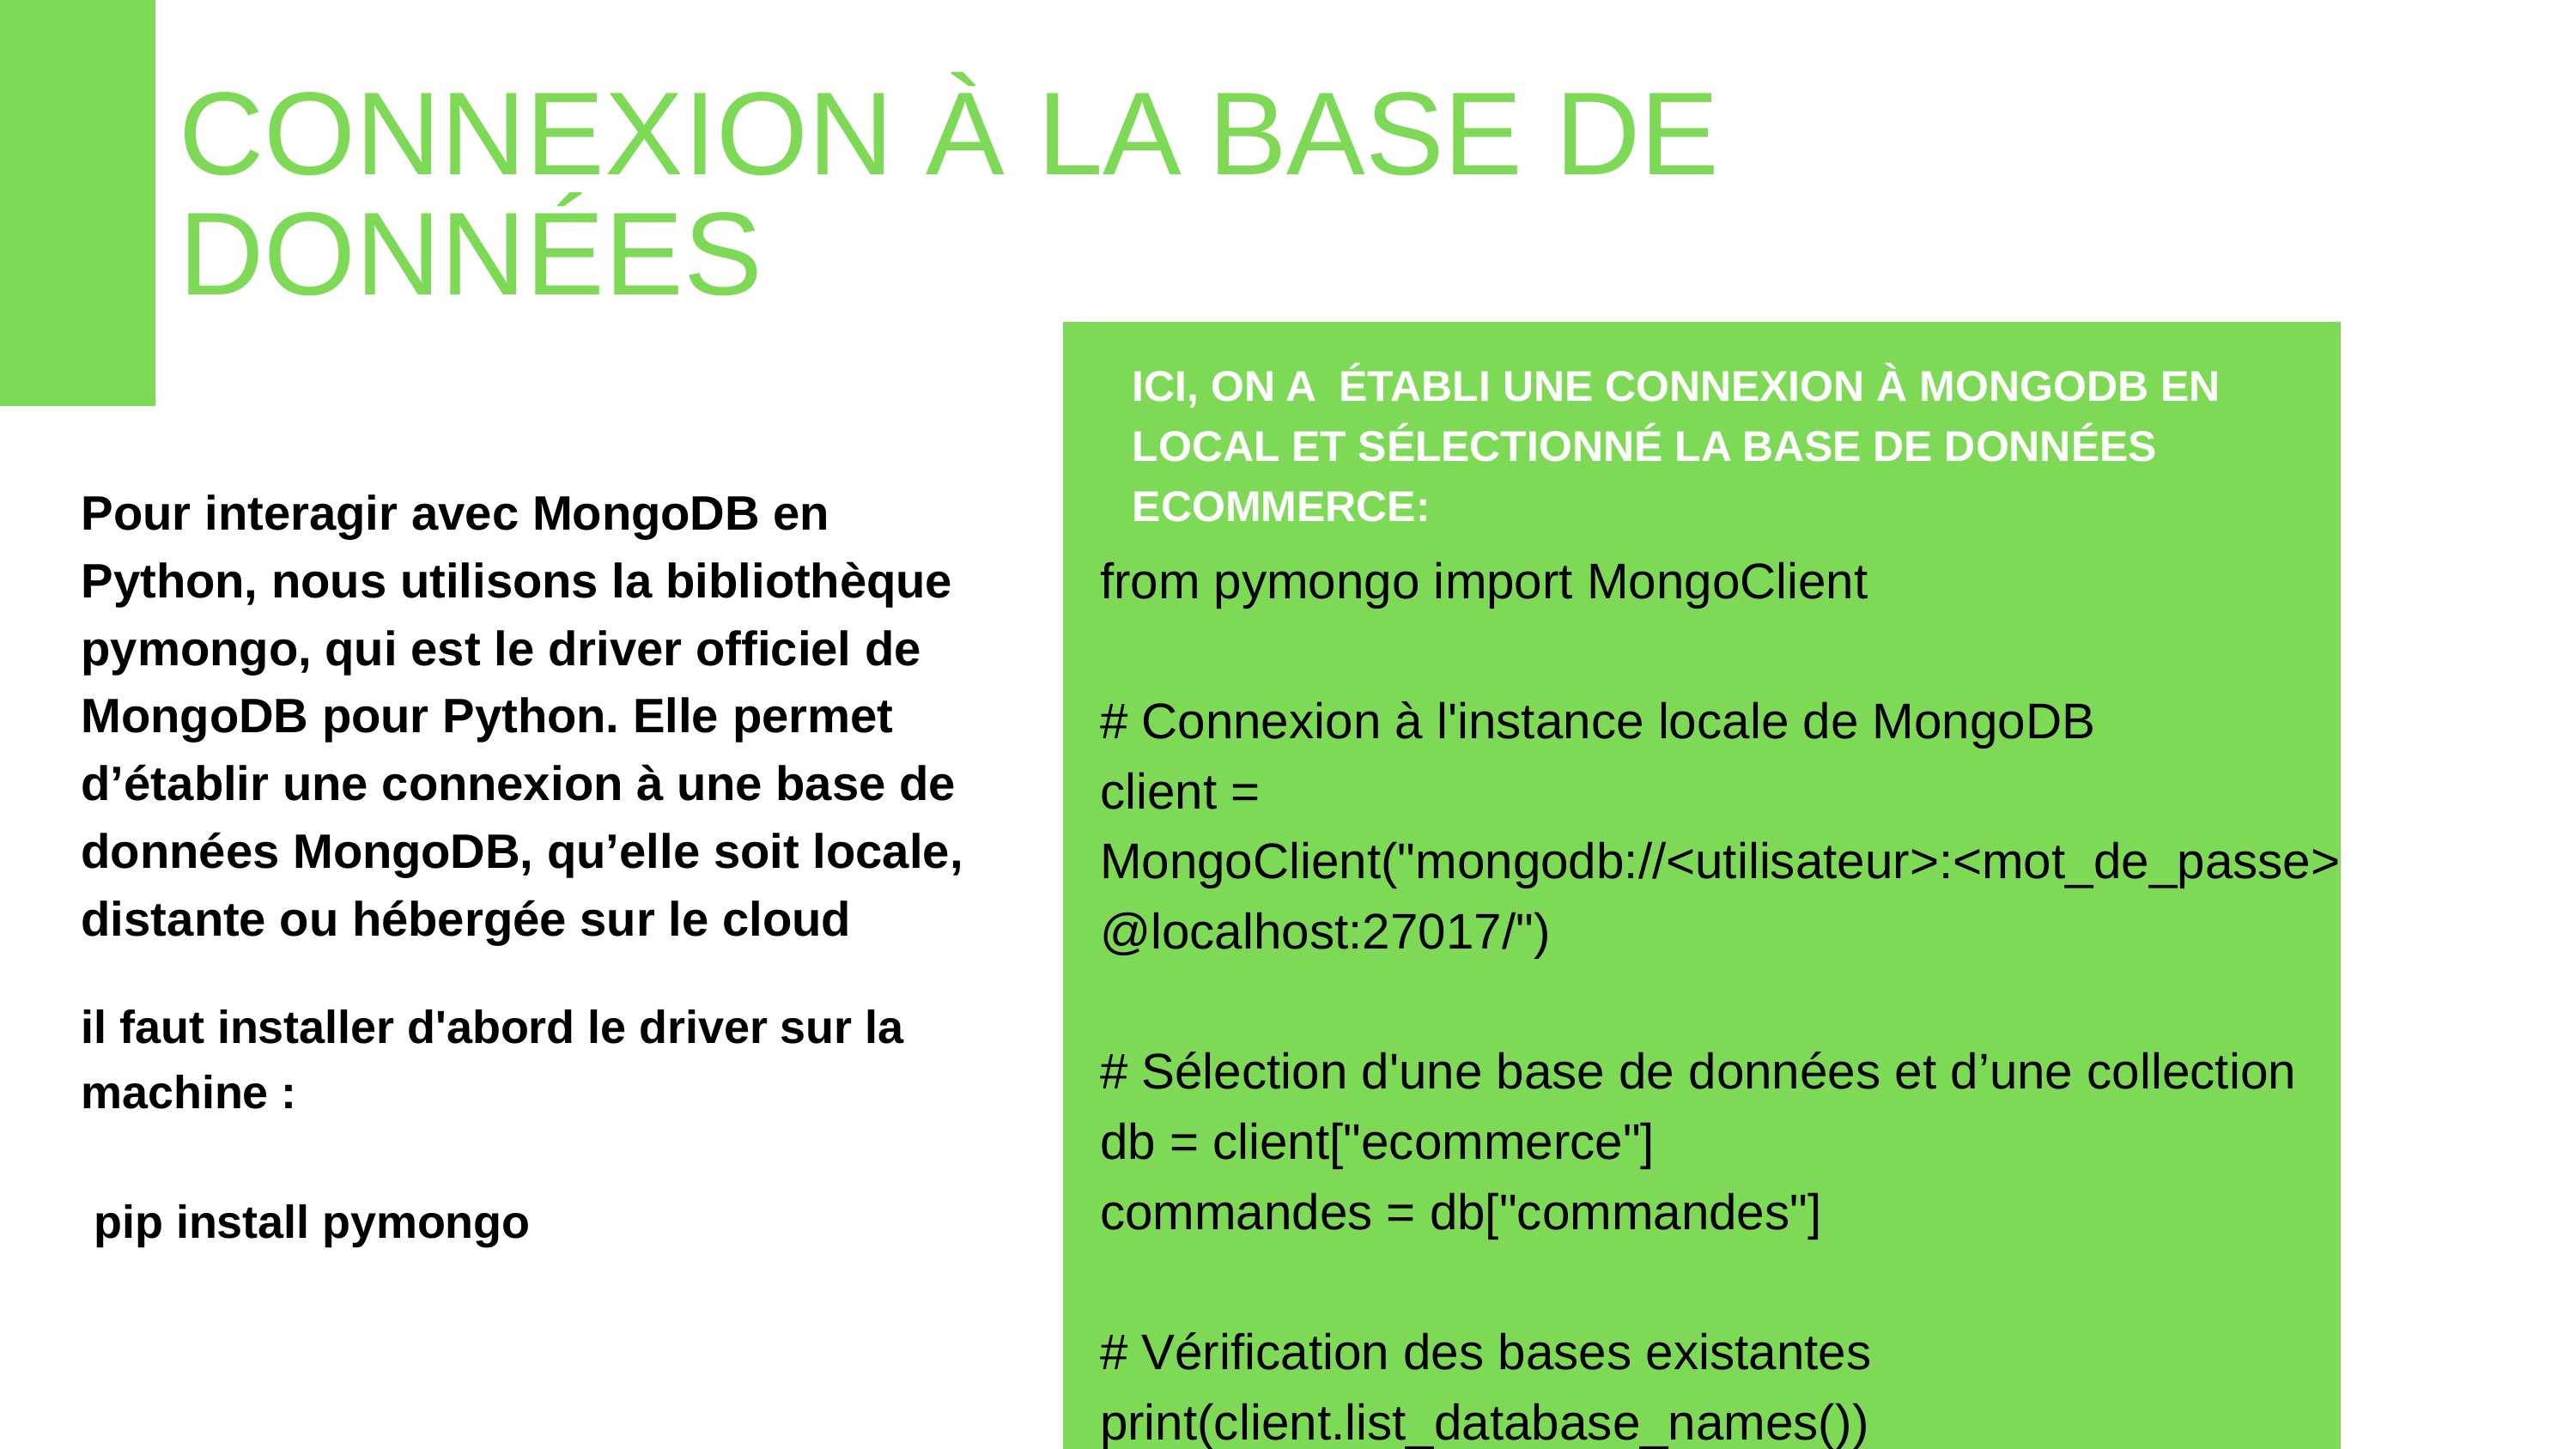

CONNEXION À LA BASE DE DONNÉES

ICI, ON A  ÉTABLI UNE CONNEXION À MONGODB EN LOCAL ET SÉLECTIONNÉ LA BASE DE DONNÉES ECOMMERCE:
Pour interagir avec MongoDB en Python, nous utilisons la bibliothèque pymongo, qui est le driver officiel de MongoDB pour Python. Elle permet d’établir une connexion à une base de données MongoDB, qu’elle soit locale, distante ou hébergée sur le cloud
from pymongo import MongoClient

# Connexion à l'instance locale de MongoDB
client = MongoClient("mongodb://<utilisateur>:<mot_de_passe>@localhost:27017/")

# Sélection d'une base de données et d’une collection
db = client["ecommerce"]
commandes = db["commandes"]

# Vérification des bases existantes
print(client.list_database_names())
il faut installer d'abord le driver sur la machine :

 pip install pymongo